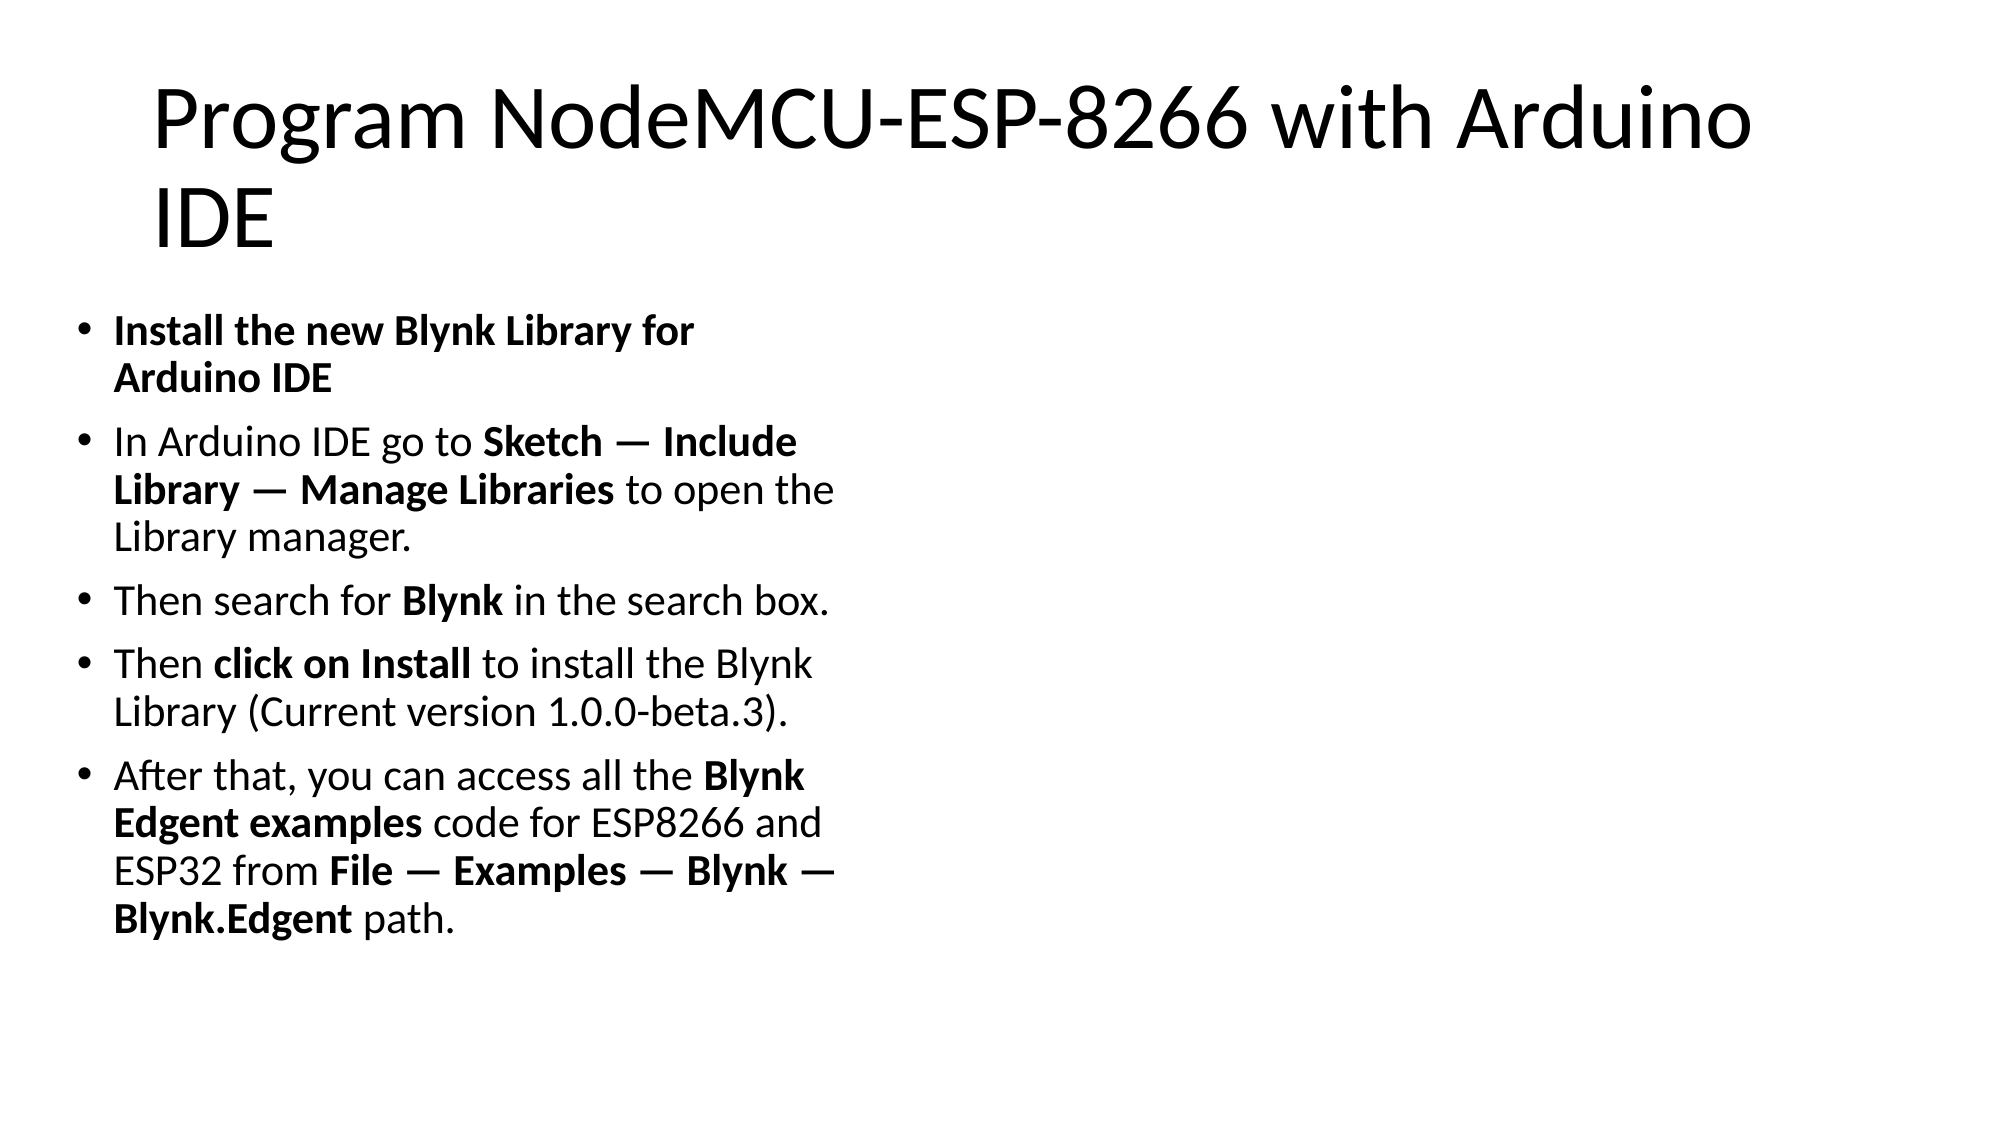

# Program NodeMCU-ESP-8266 with Arduino IDE
Install the new Blynk Library for Arduino IDE
In Arduino IDE go to Sketch — Include Library — Manage Libraries to open the Library manager.
Then search for Blynk in the search box.
Then click on Install to install the Blynk Library (Current version 1.0.0-beta.3).
After that, you can access all the Blynk Edgent examples code for ESP8266 and ESP32 from File — Examples — Blynk — Blynk.Edgent path.